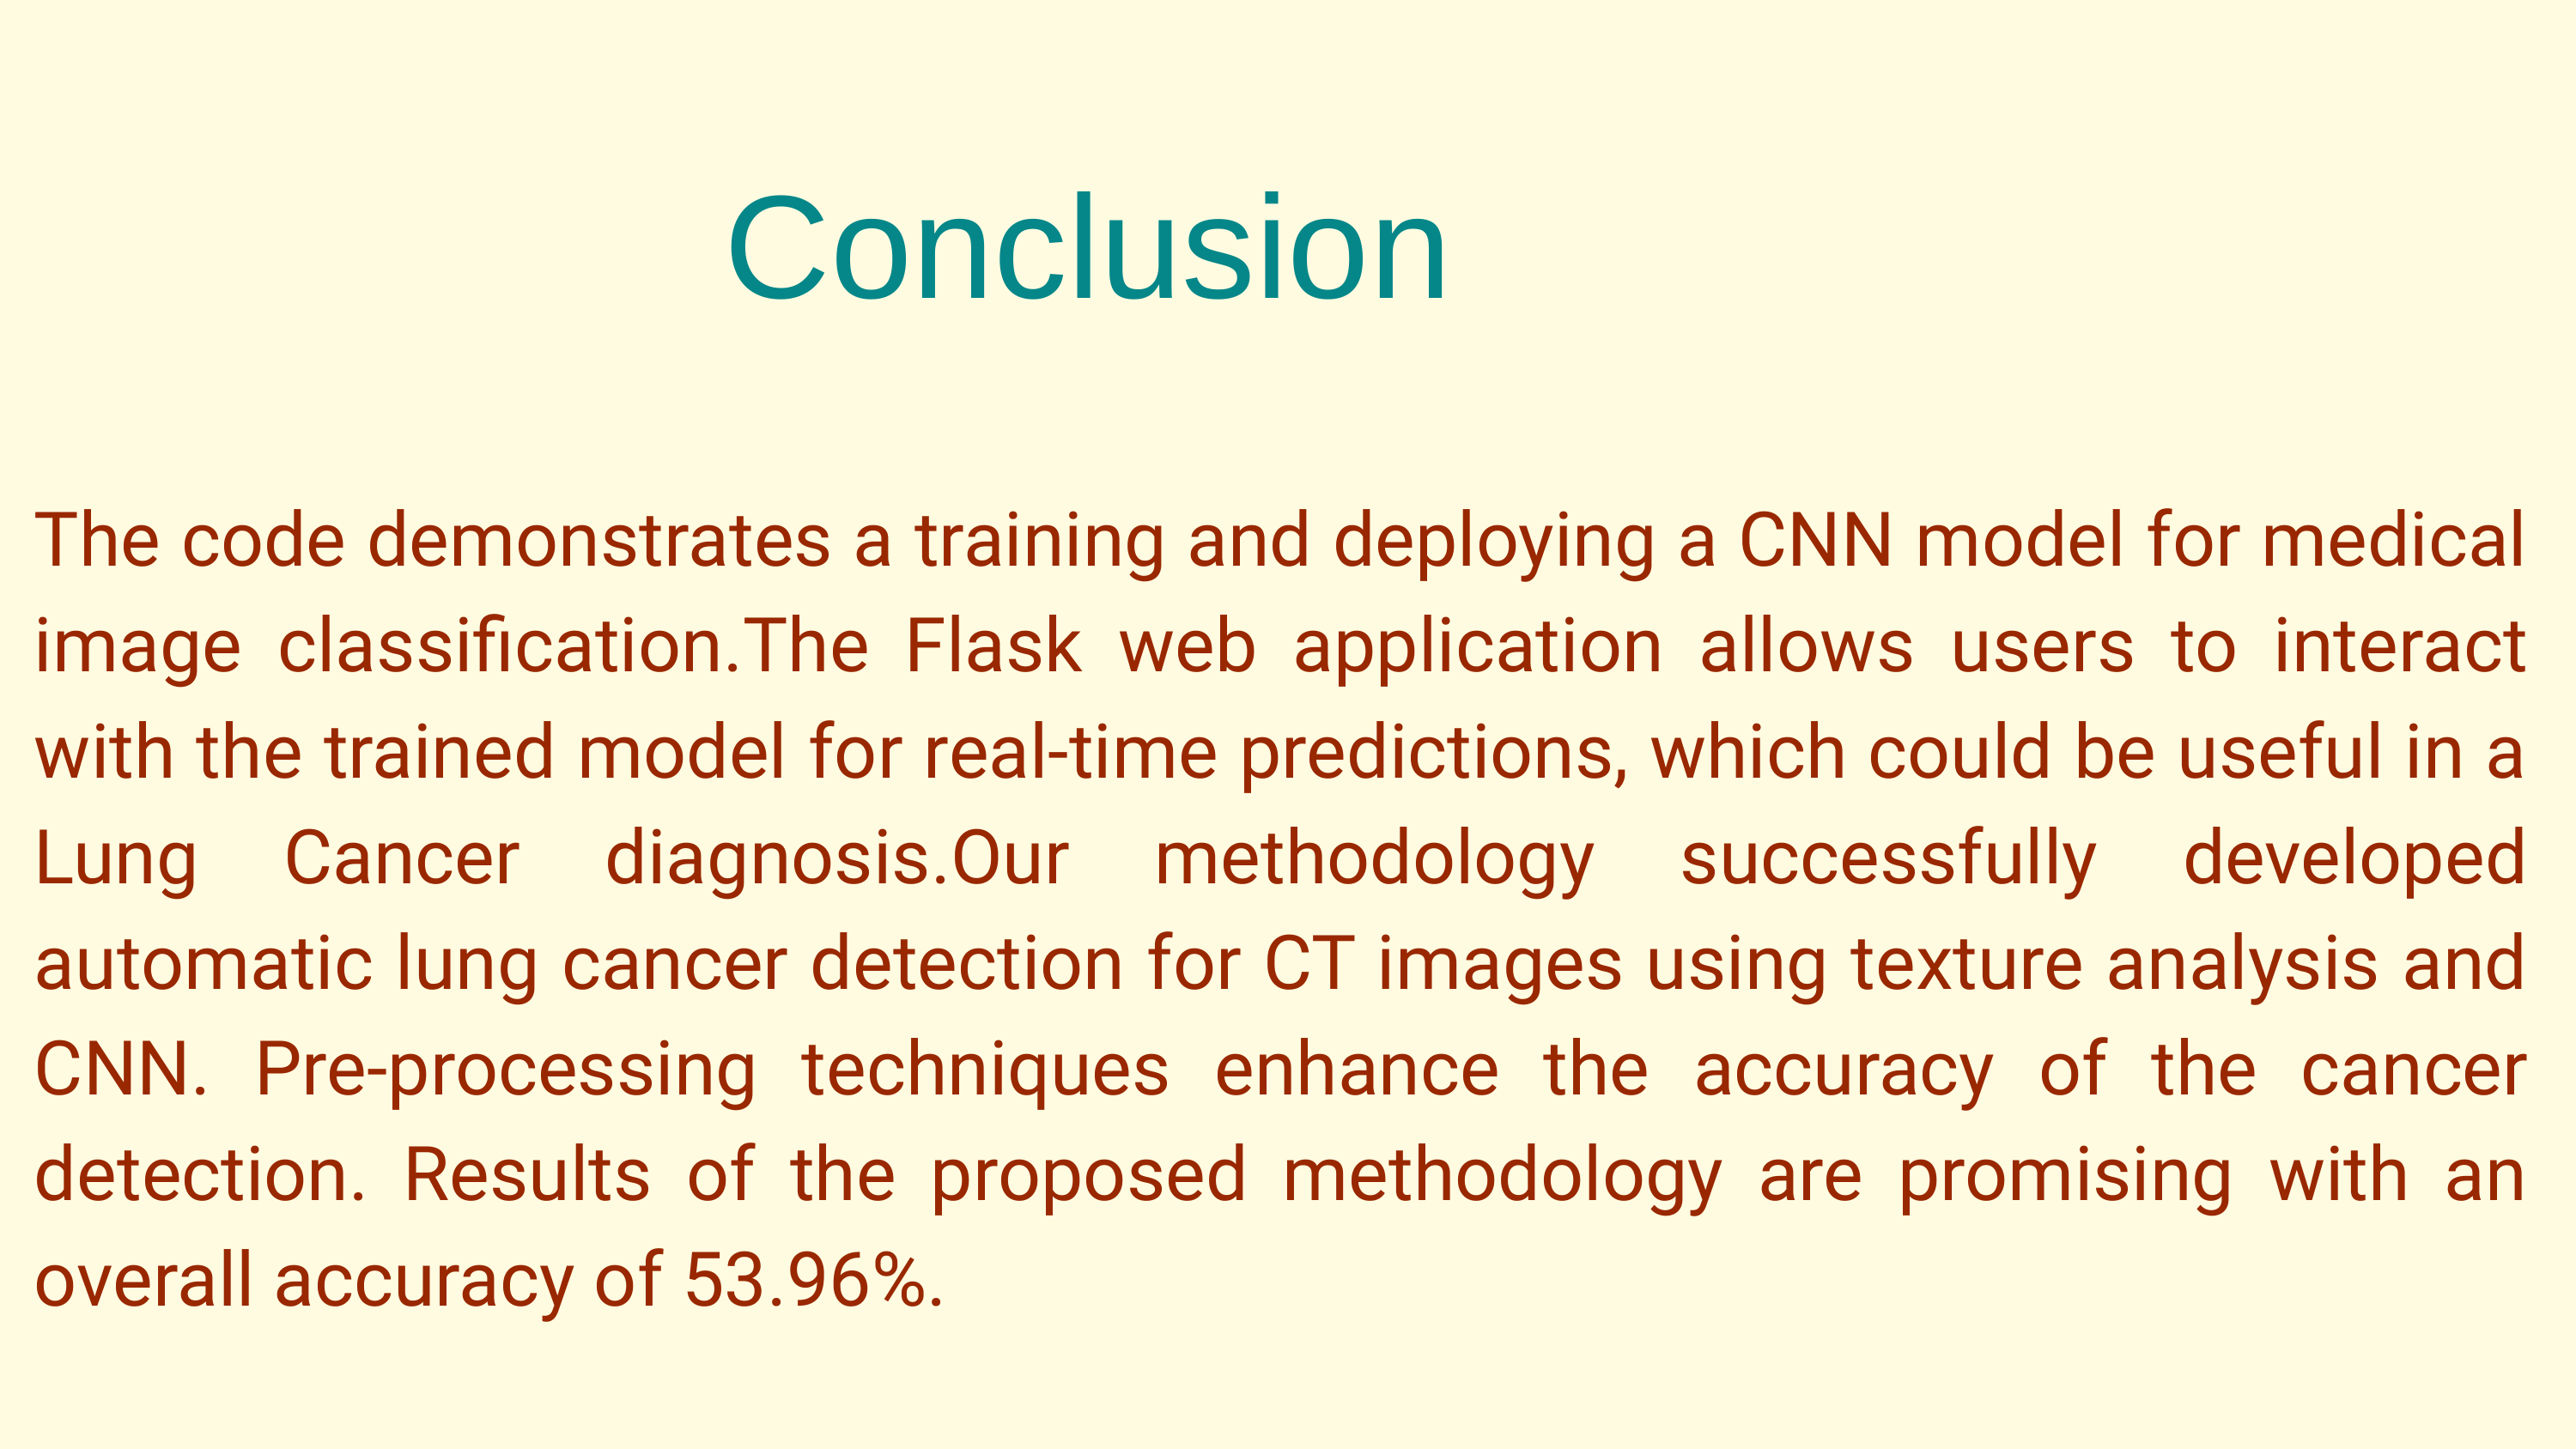

Conclusion
The code demonstrates a training and deploying a CNN model for medical image classification.The Flask web application allows users to interact with the trained model for real-time predictions, which could be useful in a Lung Cancer diagnosis.Our methodology successfully developed automatic lung cancer detection for CT images using texture analysis and CNN. Pre-processing techniques enhance the accuracy of the cancer detection. Results of the proposed methodology are promising with an overall accuracy of 53.96%.